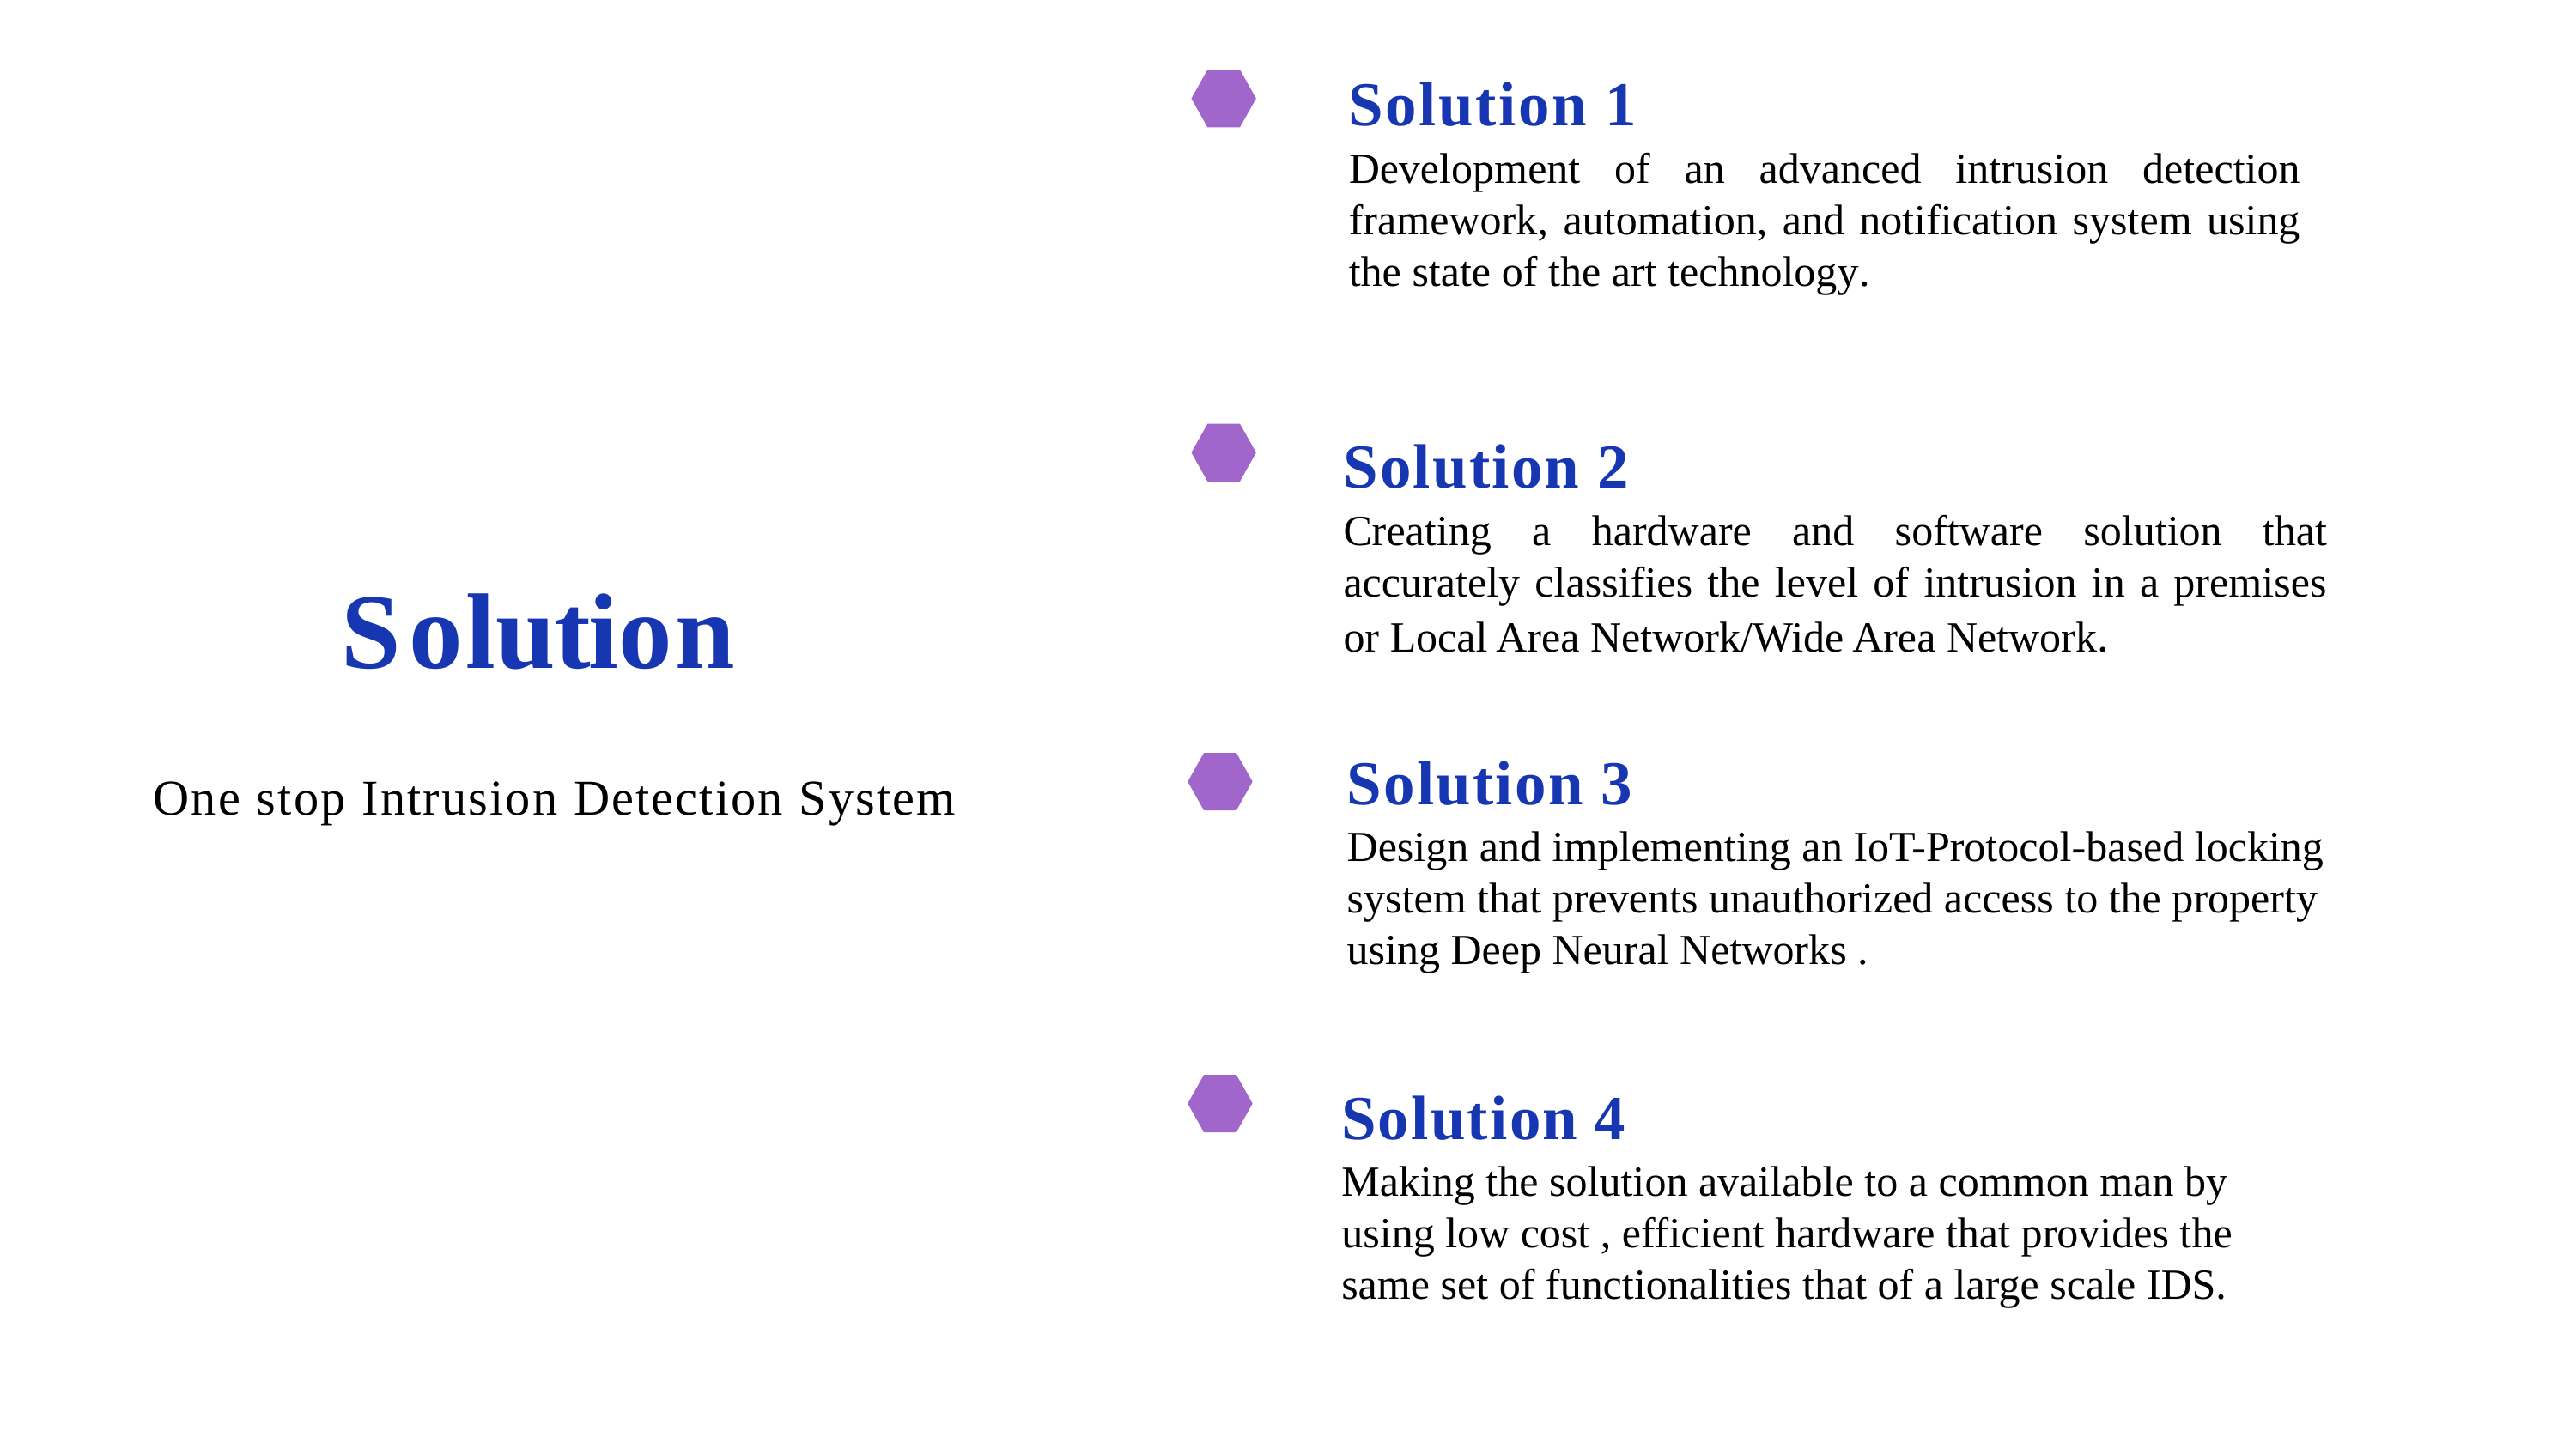

Solution 1
Development of an advanced intrusion detection framework, automation, and notification system using the state of the art technology.

Solution 2
Creating a hardware and software solution that accurately classifies the level of intrusion in a premises or Local Area Network/Wide Area Network.

Solution
Solution 3
Design and implementing an IoT-Protocol-based locking system that prevents unauthorized access to the property using Deep Neural Networks .
    One stop Intrusion Detection System

Solution 4
Making the solution available to a common man by using low cost , efficient hardware that provides the same set of functionalities that of a large scale IDS.